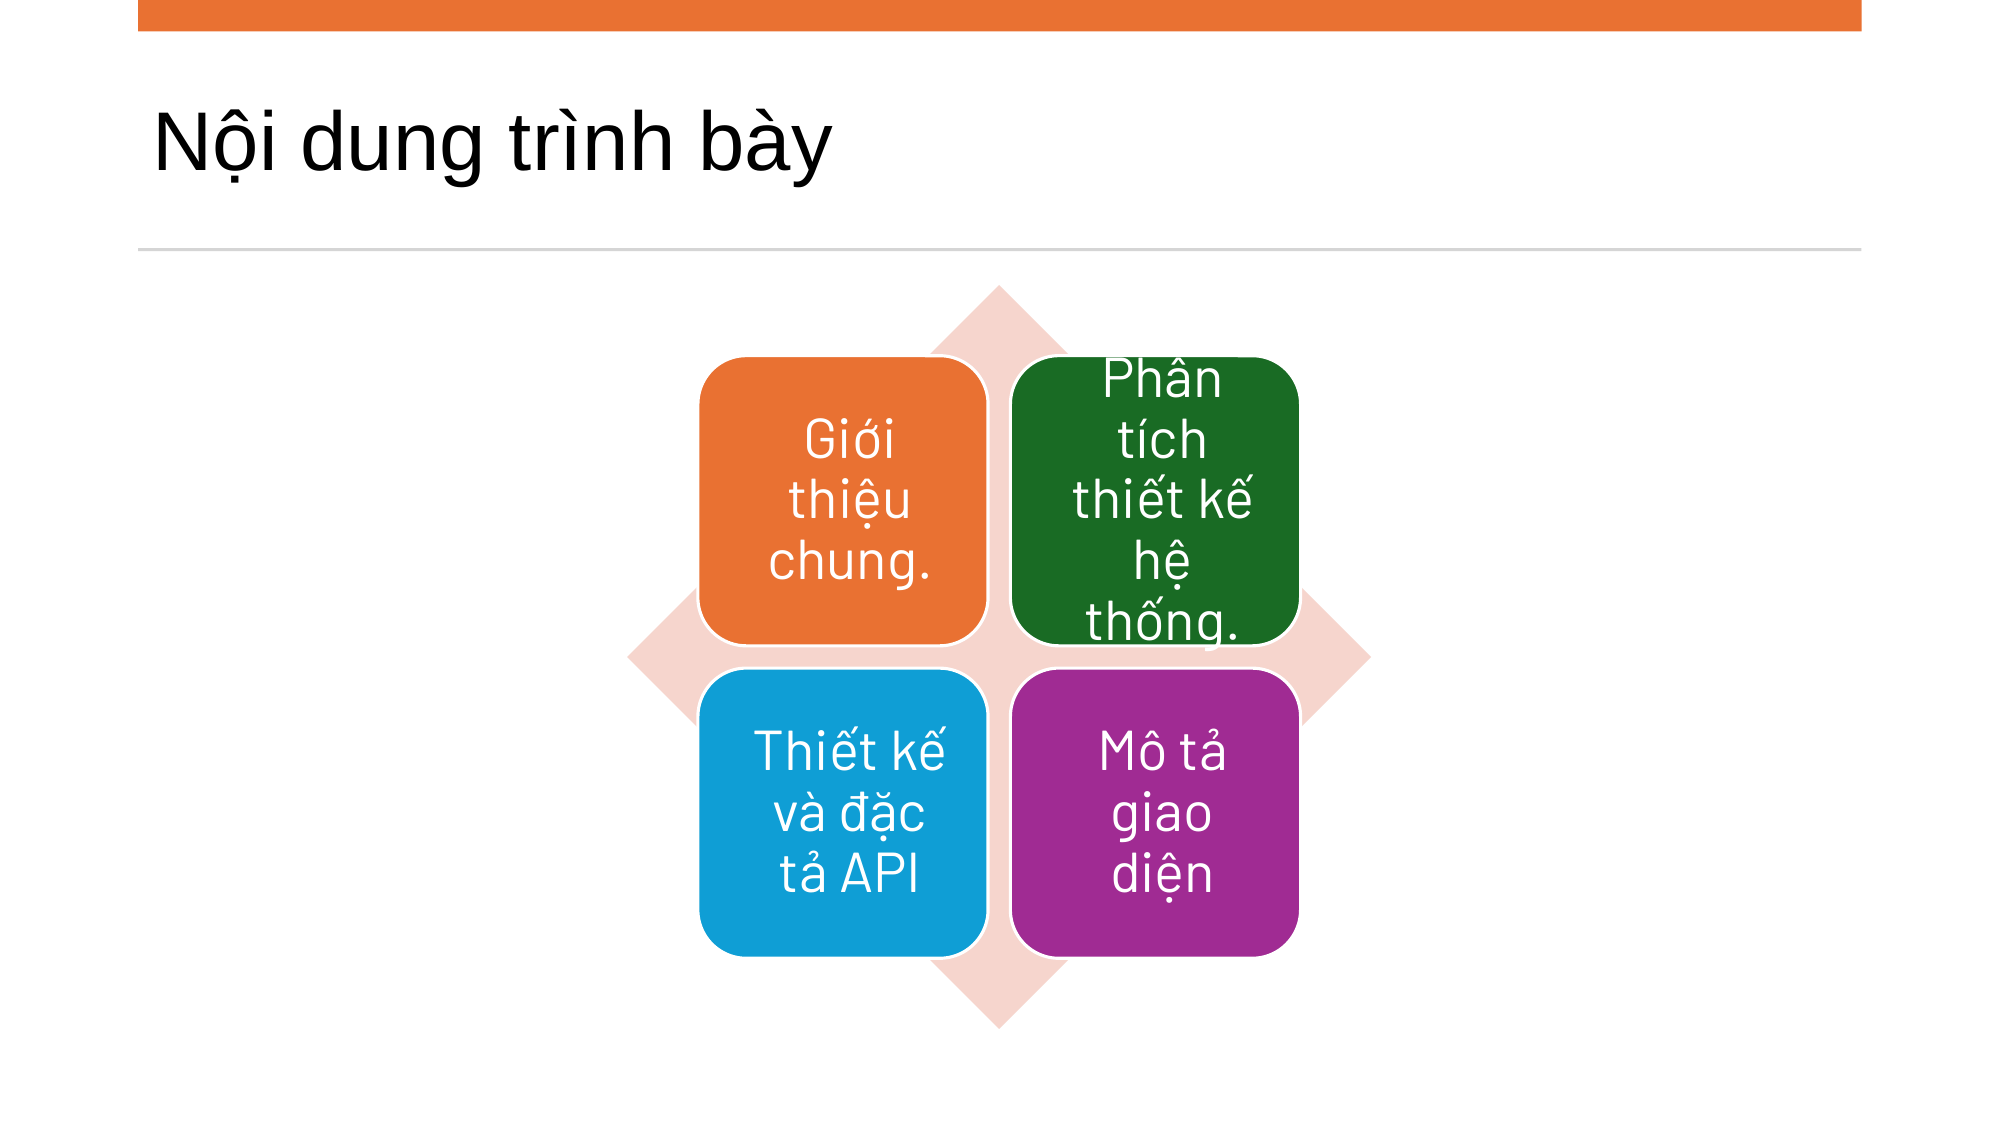

# Nội dung trình bày

Giới thiệu chung.
Phân tích thiết kế hệ thống.
Thiết kế và đặc tả API
Mô tả giao diện